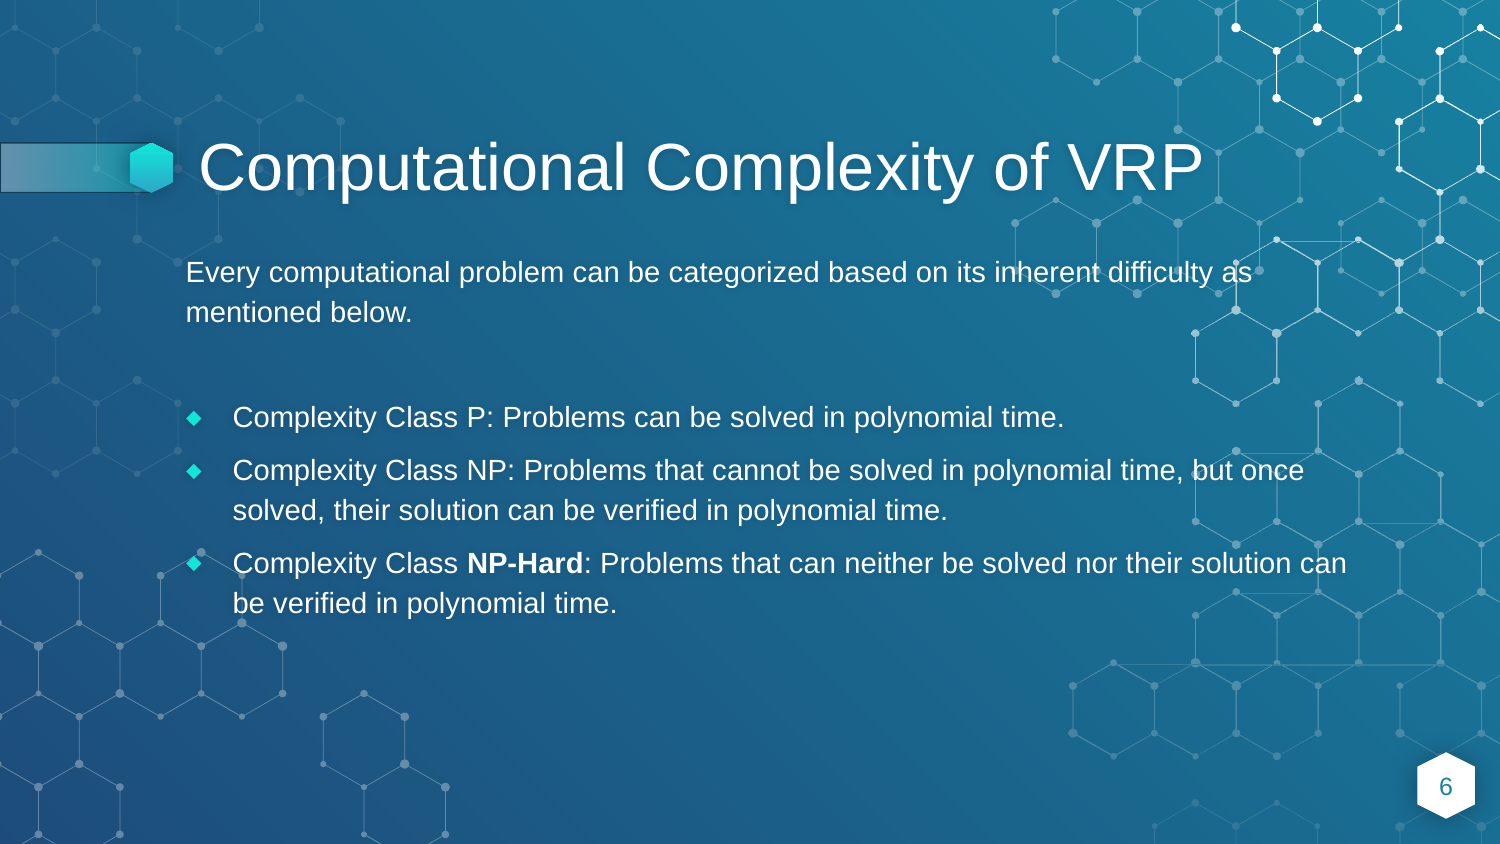

# Computational Complexity of VRP
Every computational problem can be categorized based on its inherent difficulty as mentioned below.

Complexity Class P: Problems can be solved in polynomial time.
Complexity Class NP: Problems that cannot be solved in polynomial time, but once solved, their solution can be verified in polynomial time.
Complexity Class NP-Hard: Problems that can neither be solved nor their solution can be verified in polynomial time.
6